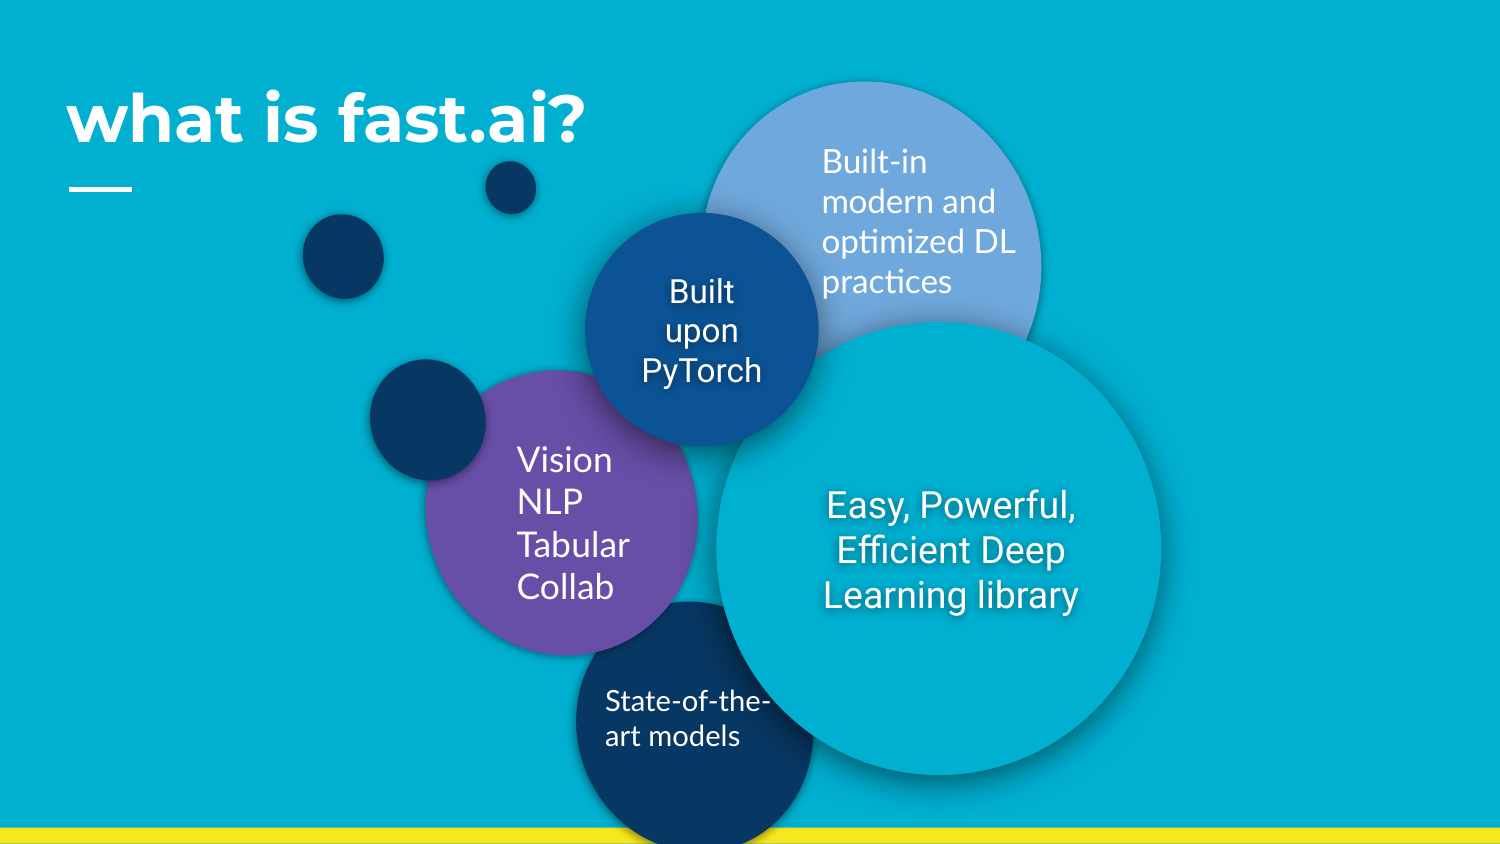

# what is fast.ai?
Built-in modern and optimized DL practices

Built upon PyTorch

Easy, Powerful, Efficient Deep Learning library
Vision
NLP Tabular Collab
State-of-the-art models